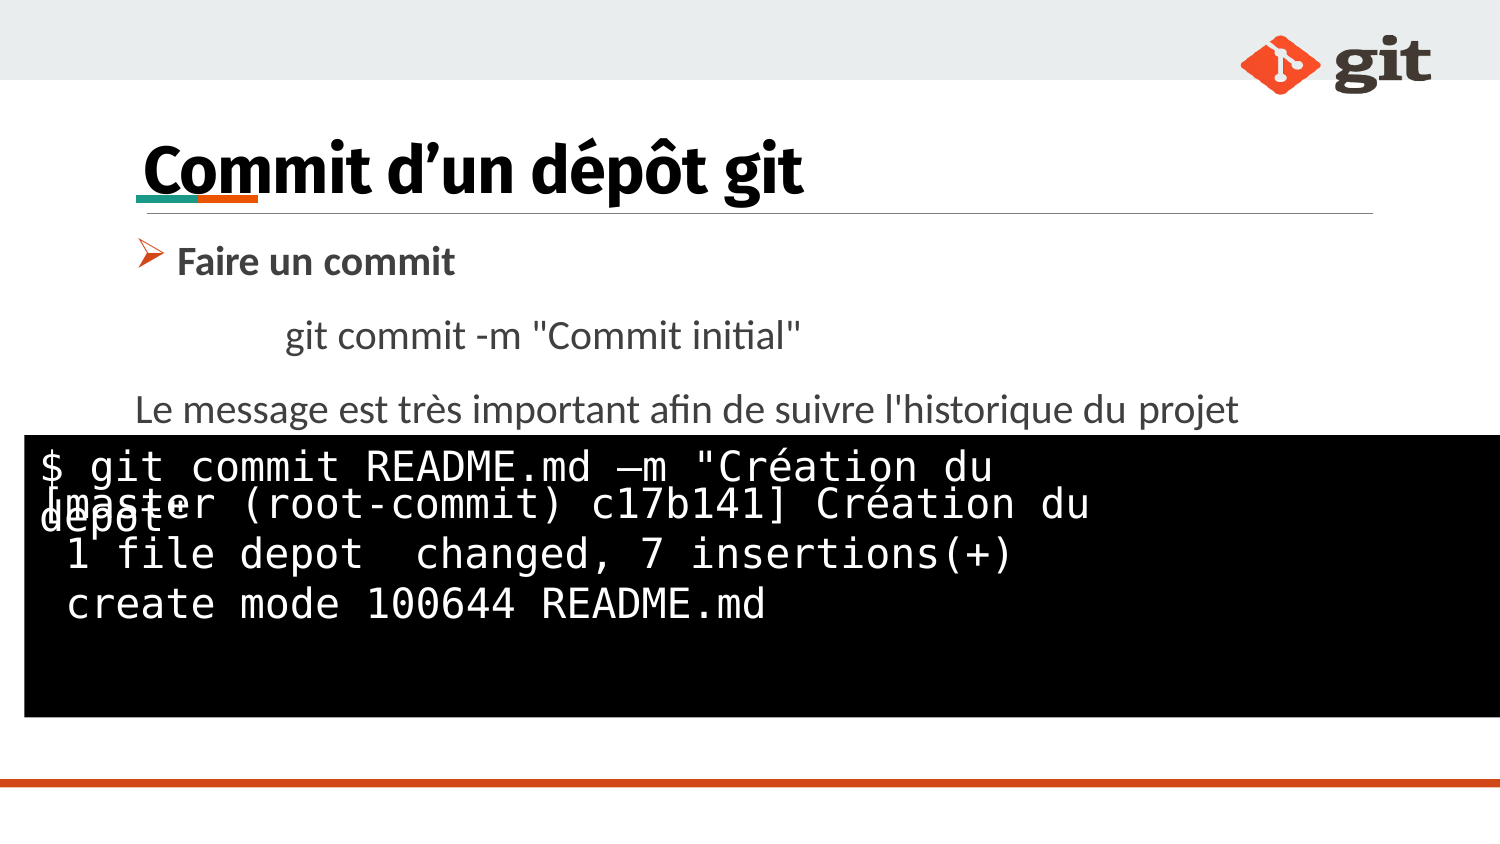

# Commit d’un dépôt git
Faire un commit
git commit -m "Commit initial"
Le message est très important afin de suivre l'historique du projet

$ git commit README.md –m "Création du depot"
[master
1 file
create
(root-commit) c17b141] Création du depot  changed, 7 insertions(+)
mode 100644 README.md